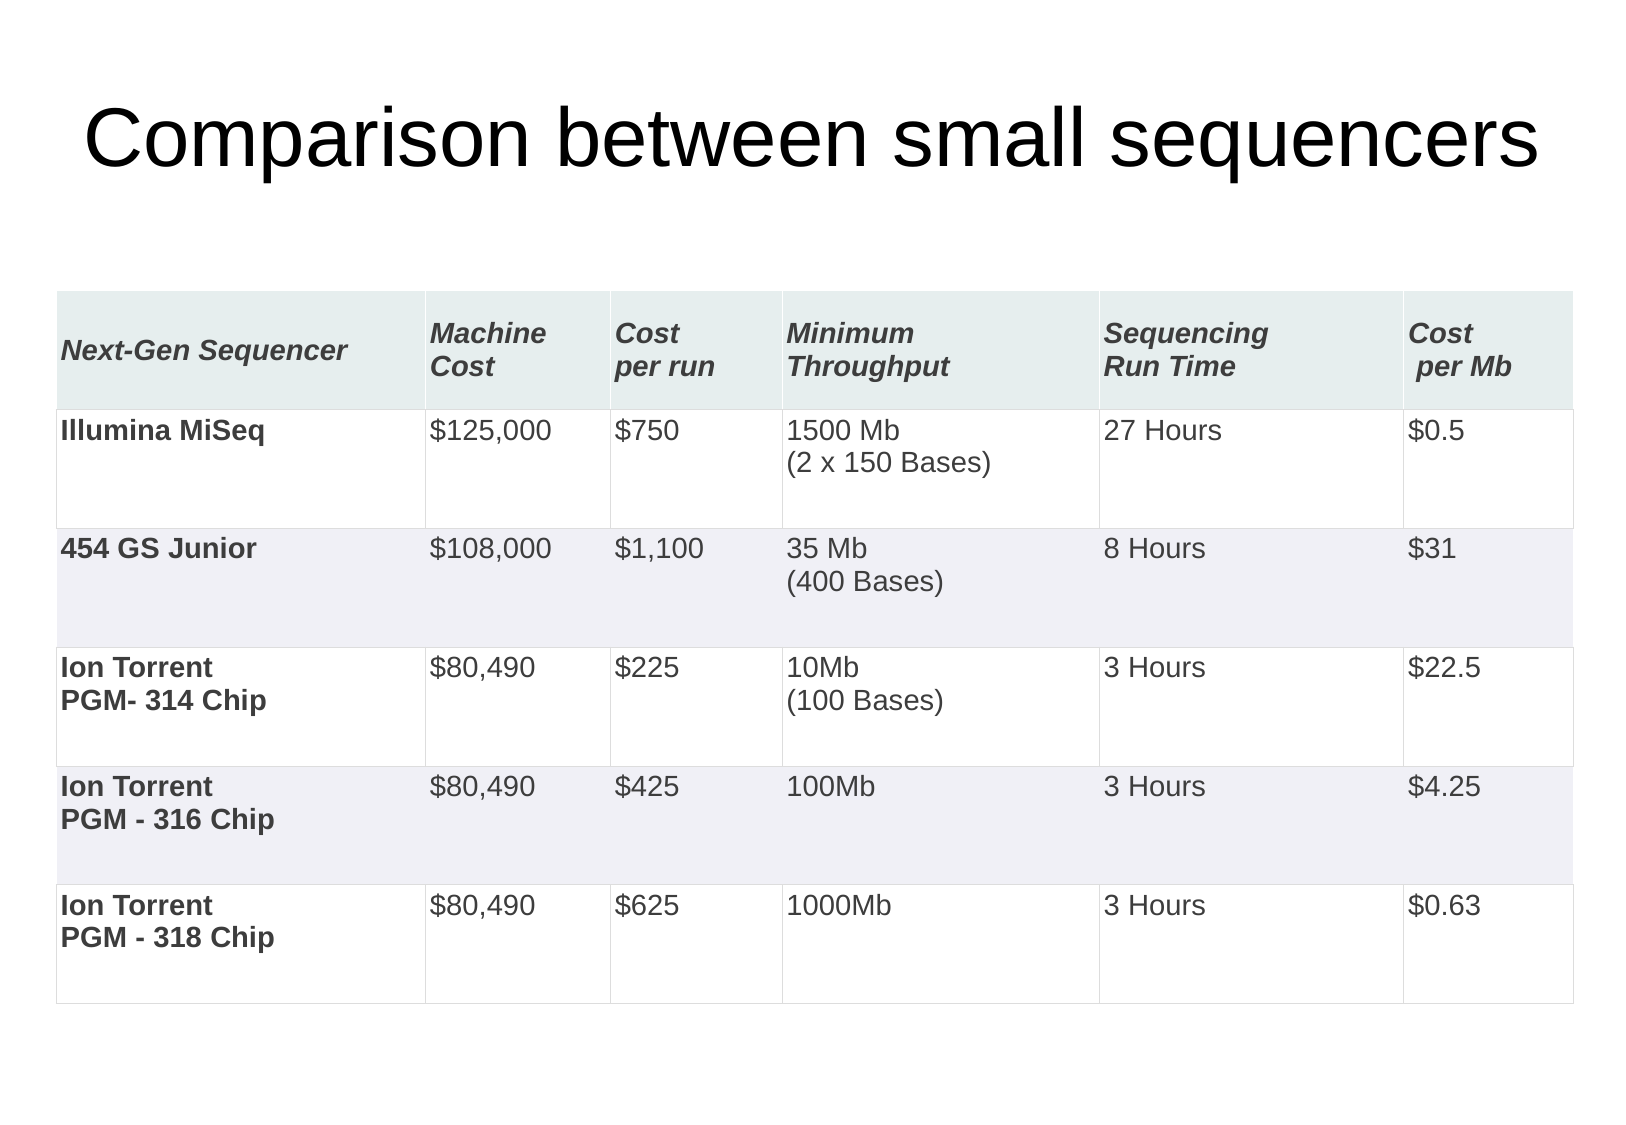

# Comparison between small sequencers
| Next-Gen Sequencer | Machine Cost | Cost per run | Minimum Throughput | Sequencing Run Time | Cost per Mb |
| --- | --- | --- | --- | --- | --- |
| Illumina MiSeq | $125,000 | $750 | 1500 Mb (2 x 150 Bases) | 27 Hours | $0.5 |
| 454 GS Junior | $108,000 | $1,100 | 35 Mb (400 Bases) | 8 Hours | $31 |
| Ion Torrent PGM- 314 Chip | $80,490 | $225 | 10Mb (100 Bases) | 3 Hours | $22.5 |
| Ion Torrent PGM - 316 Chip | $80,490 | $425 | 100Mb | 3 Hours | $4.25 |
| Ion Torrent PGM - 318 Chip | $80,490 | $625 | 1000Mb | 3 Hours | $0.63 |